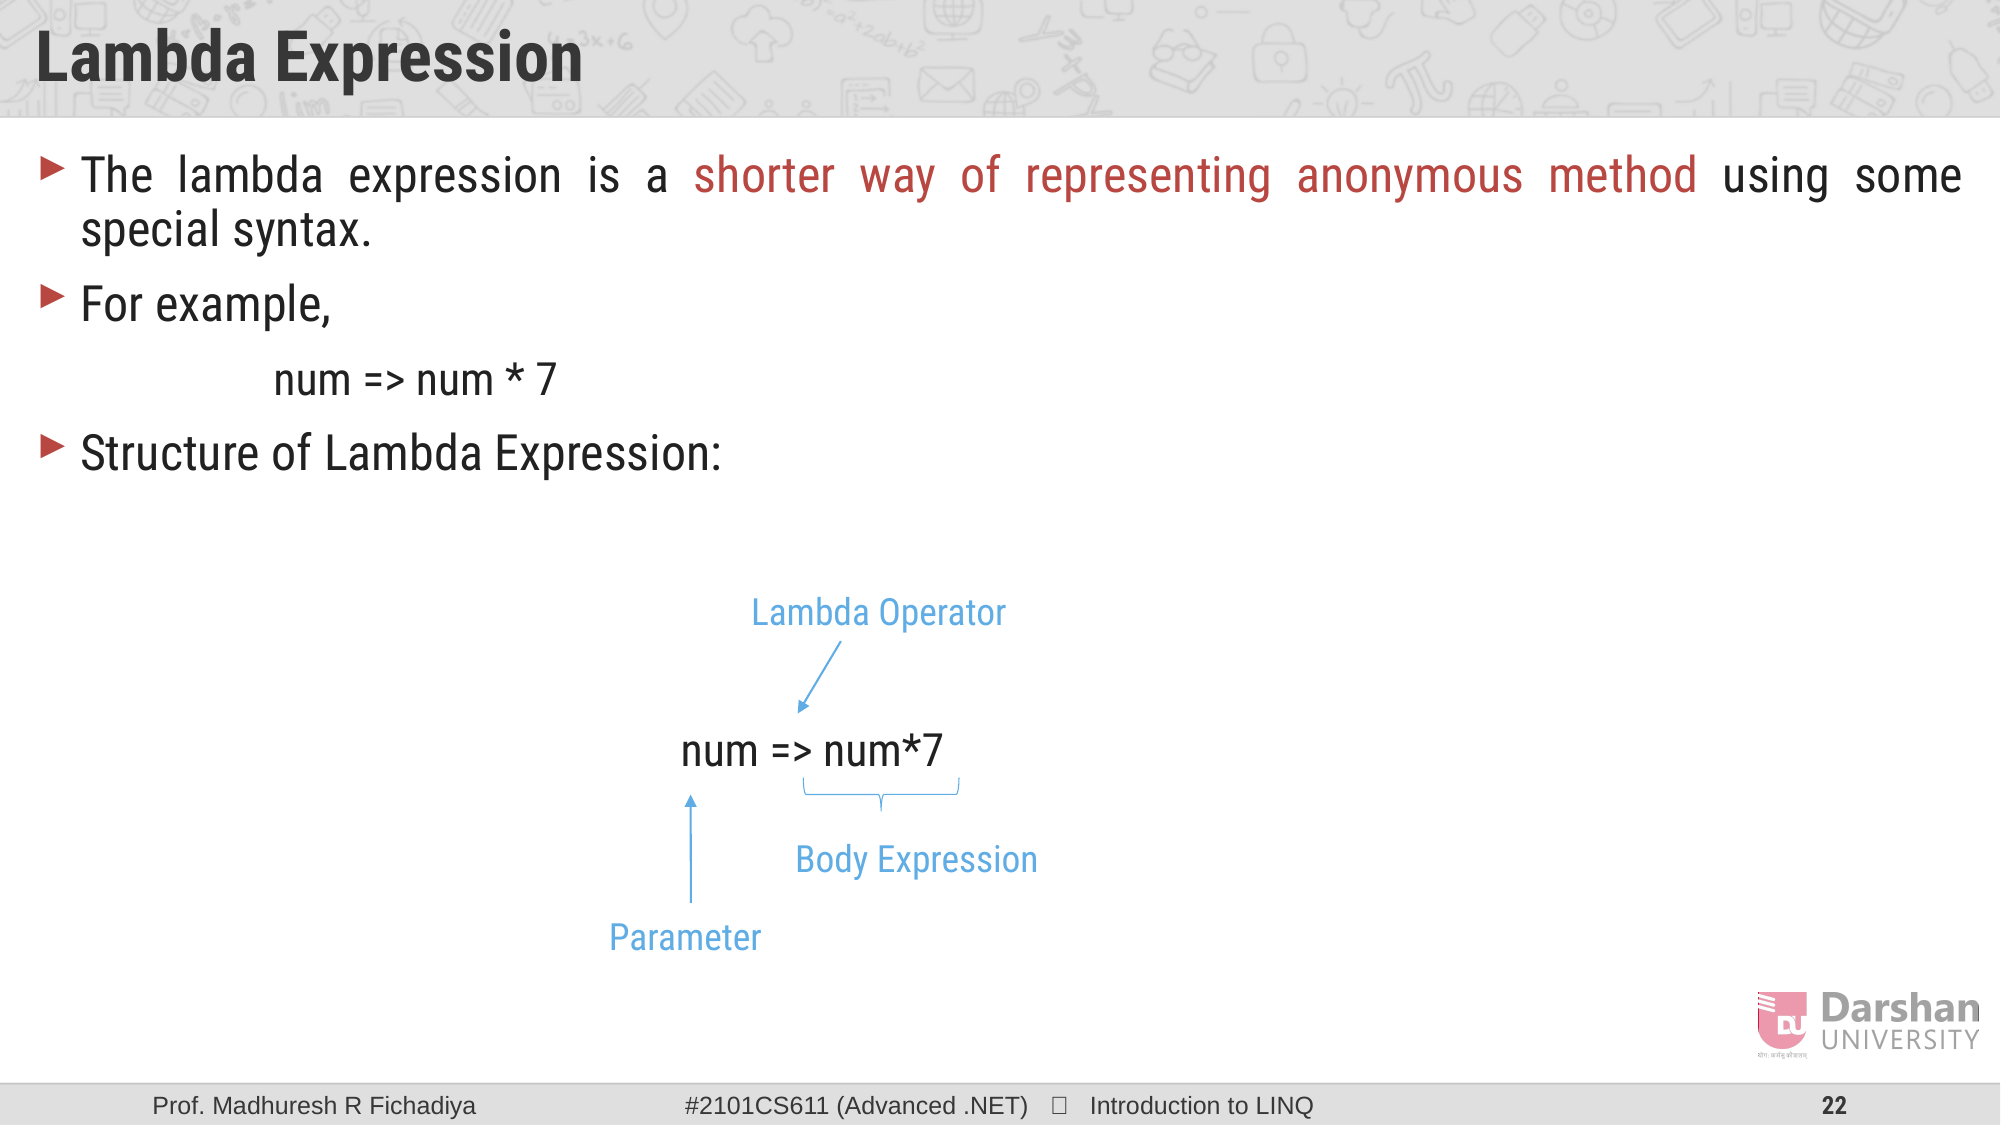

# Lambda Expression
The lambda expression is a shorter way of representing anonymous method using some special syntax.
For example,

Structure of Lambda Expression:
num => num * 7
Lambda Operator
num => num*7

Body Expression
Parameter